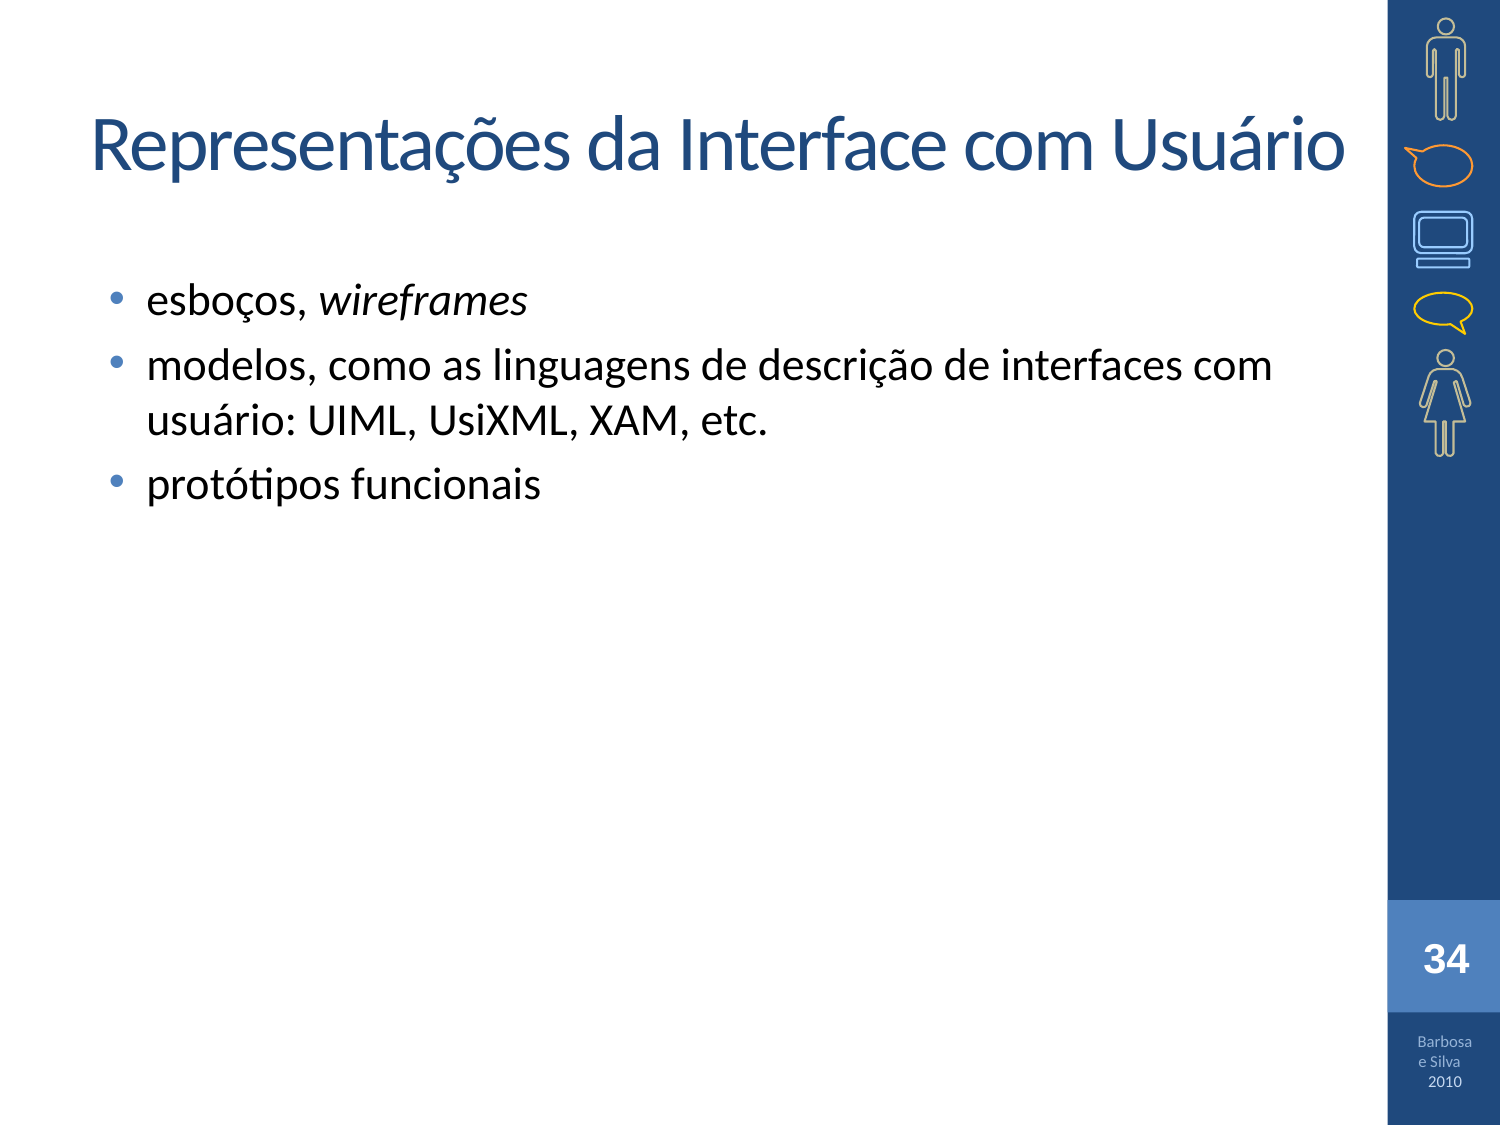

# Representações da Interface com Usuário
esboços, wireframes
modelos, como as linguagens de descrição de interfaces com usuário: UIML, UsiXML, XAM, etc.
protótipos funcionais